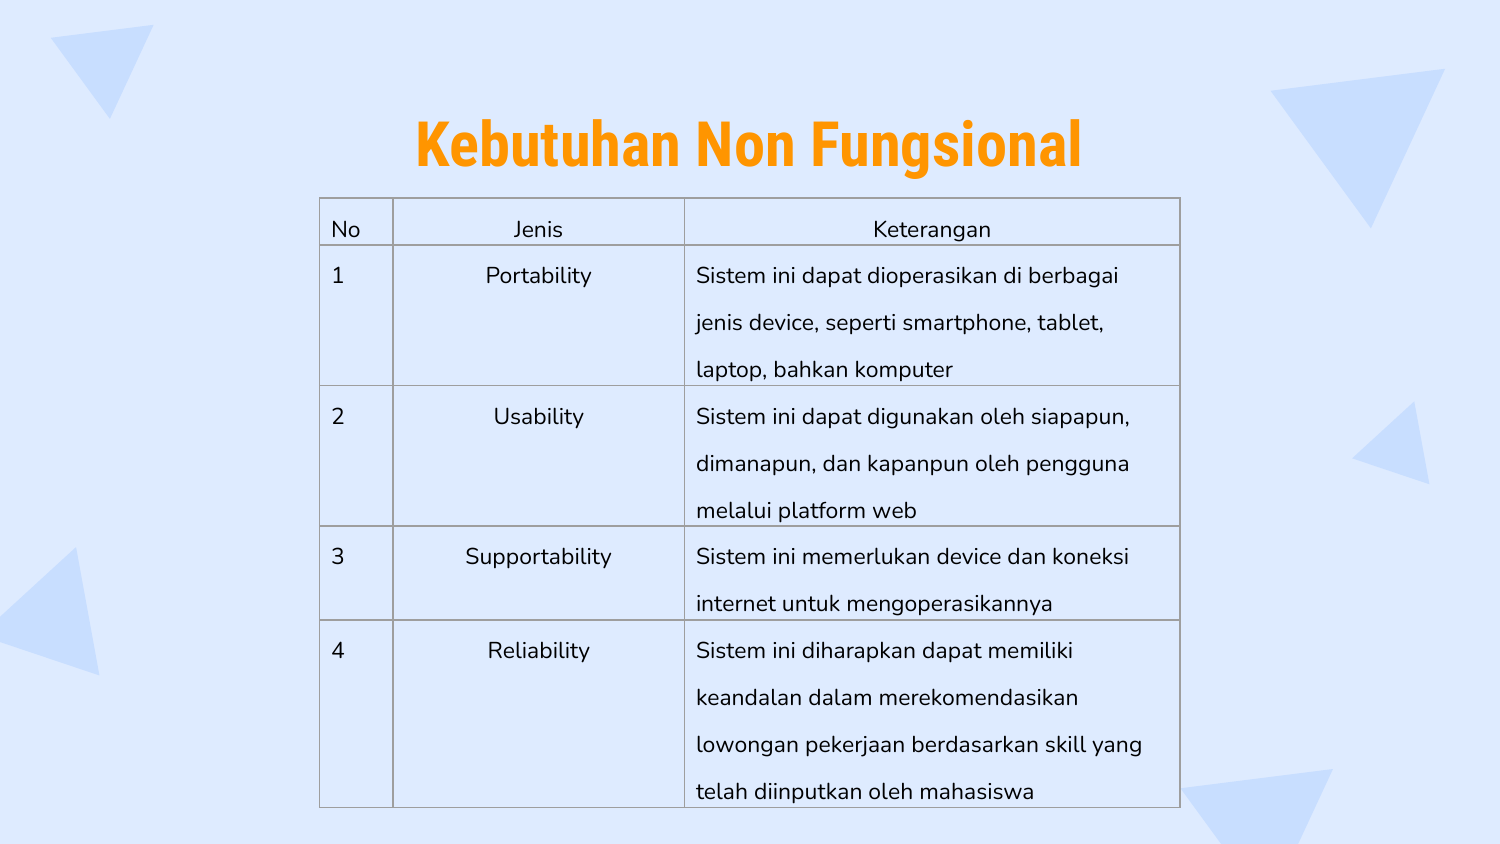

# Kebutuhan Non Fungsional

| No | Jenis | Keterangan |
| --- | --- | --- |
| 1 | Portability | Sistem ini dapat dioperasikan di berbagai jenis device, seperti smartphone, tablet, laptop, bahkan komputer |
| 2 | Usability | Sistem ini dapat digunakan oleh siapapun, dimanapun, dan kapanpun oleh pengguna melalui platform web |
| 3 | Supportability | Sistem ini memerlukan device dan koneksi internet untuk mengoperasikannya |
| 4 | Reliability | Sistem ini diharapkan dapat memiliki keandalan dalam merekomendasikan lowongan pekerjaan berdasarkan skill yang telah diinputkan oleh mahasiswa |